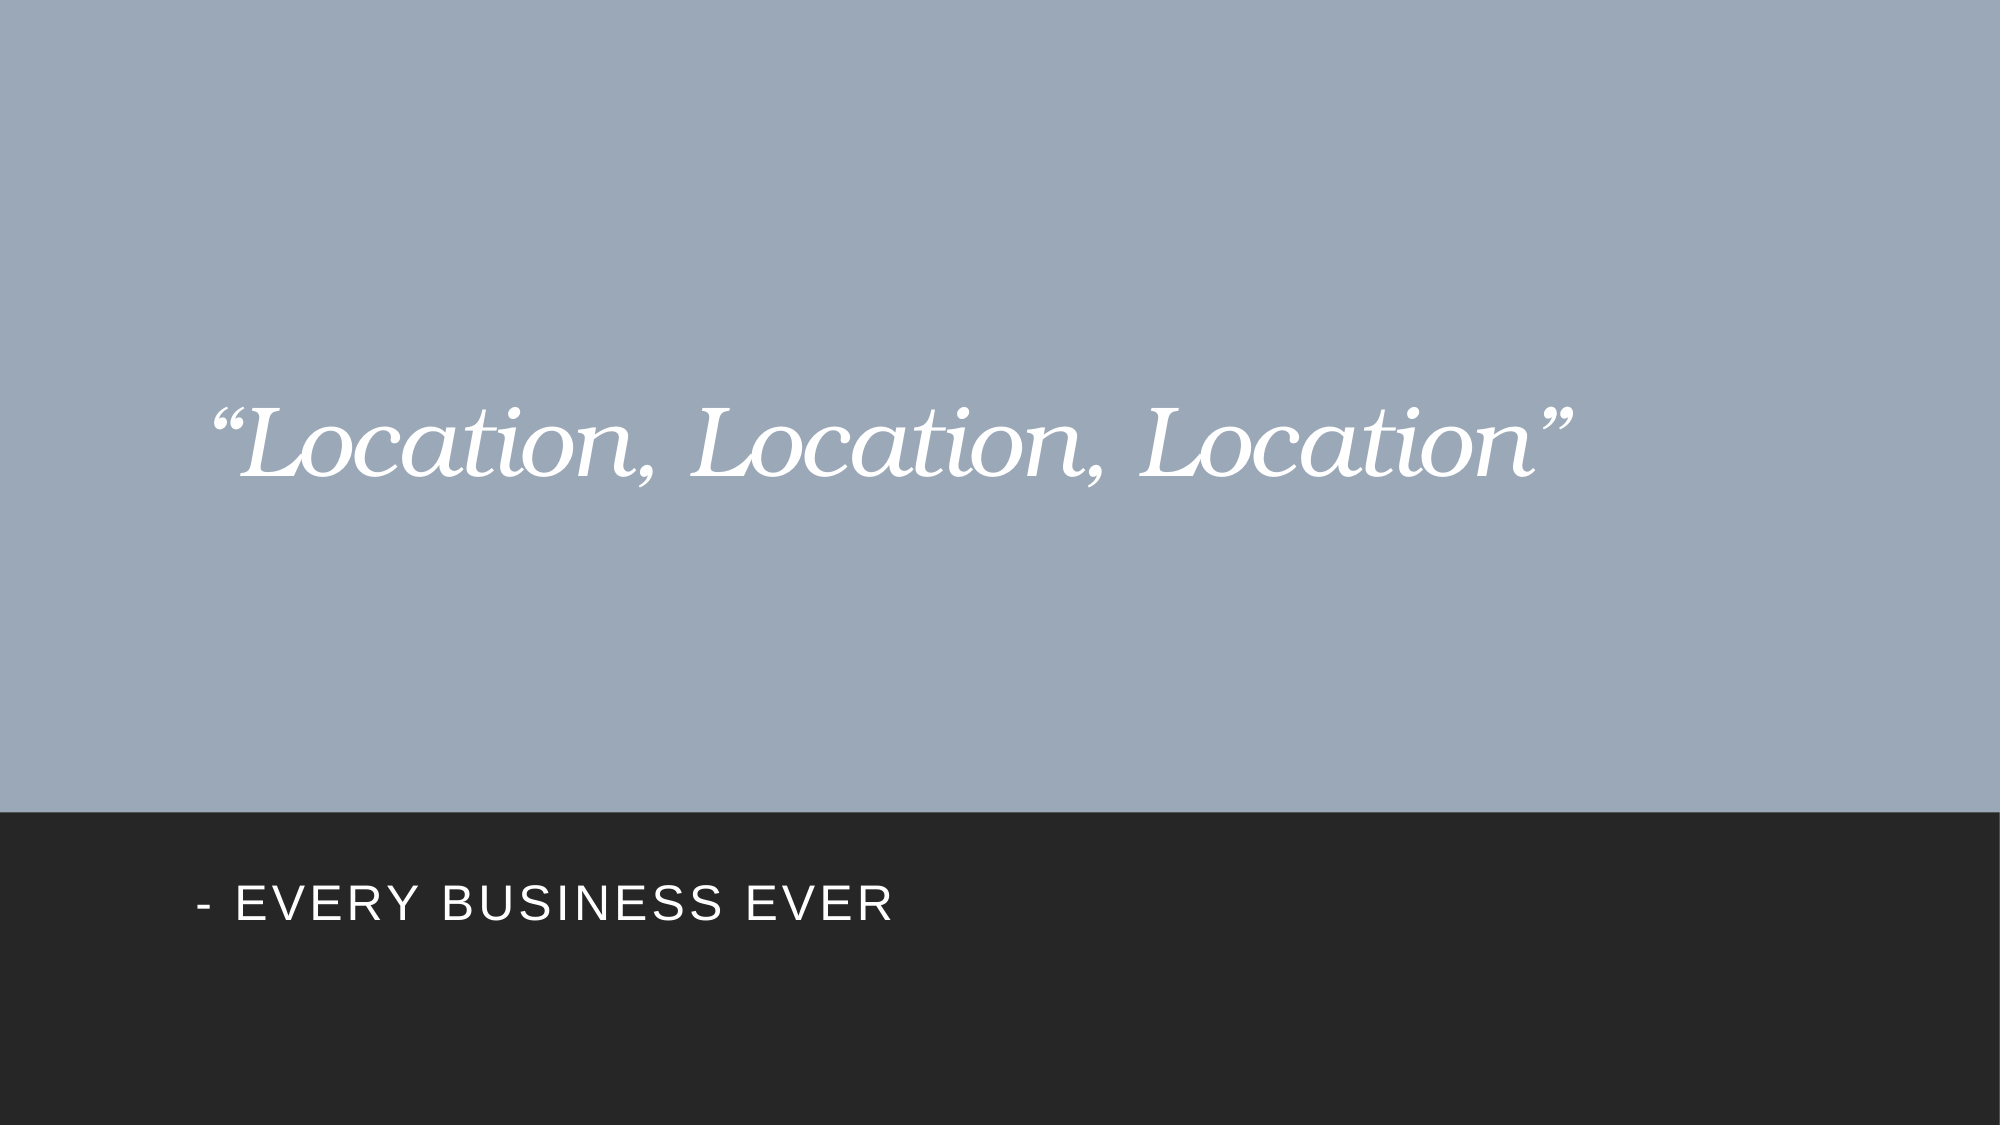

# “Location, Location, Location”

- Every Business ever